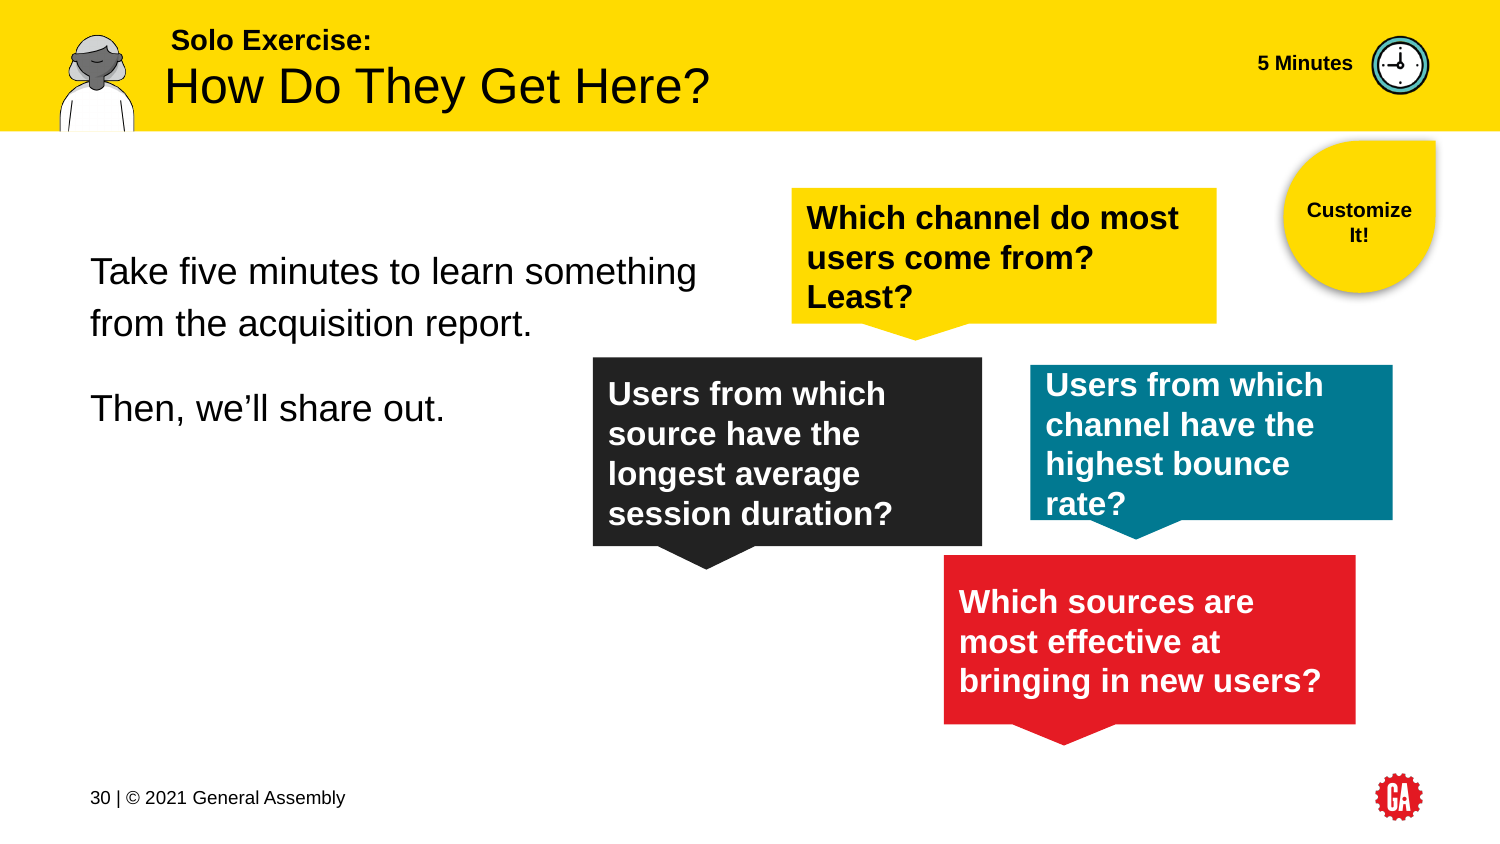

5 Minutes
# How Do They Get Here?

Customize It!

Which channel do most users come from? Least?
Take five minutes to learn something from the acquisition report.
Then, we’ll share out.

Users from which source have the longest average session duration?
Users from which channel have the highest bounce rate?
Which sources are most effective at bringing in new users?
30 | © 2021 General Assembly

30